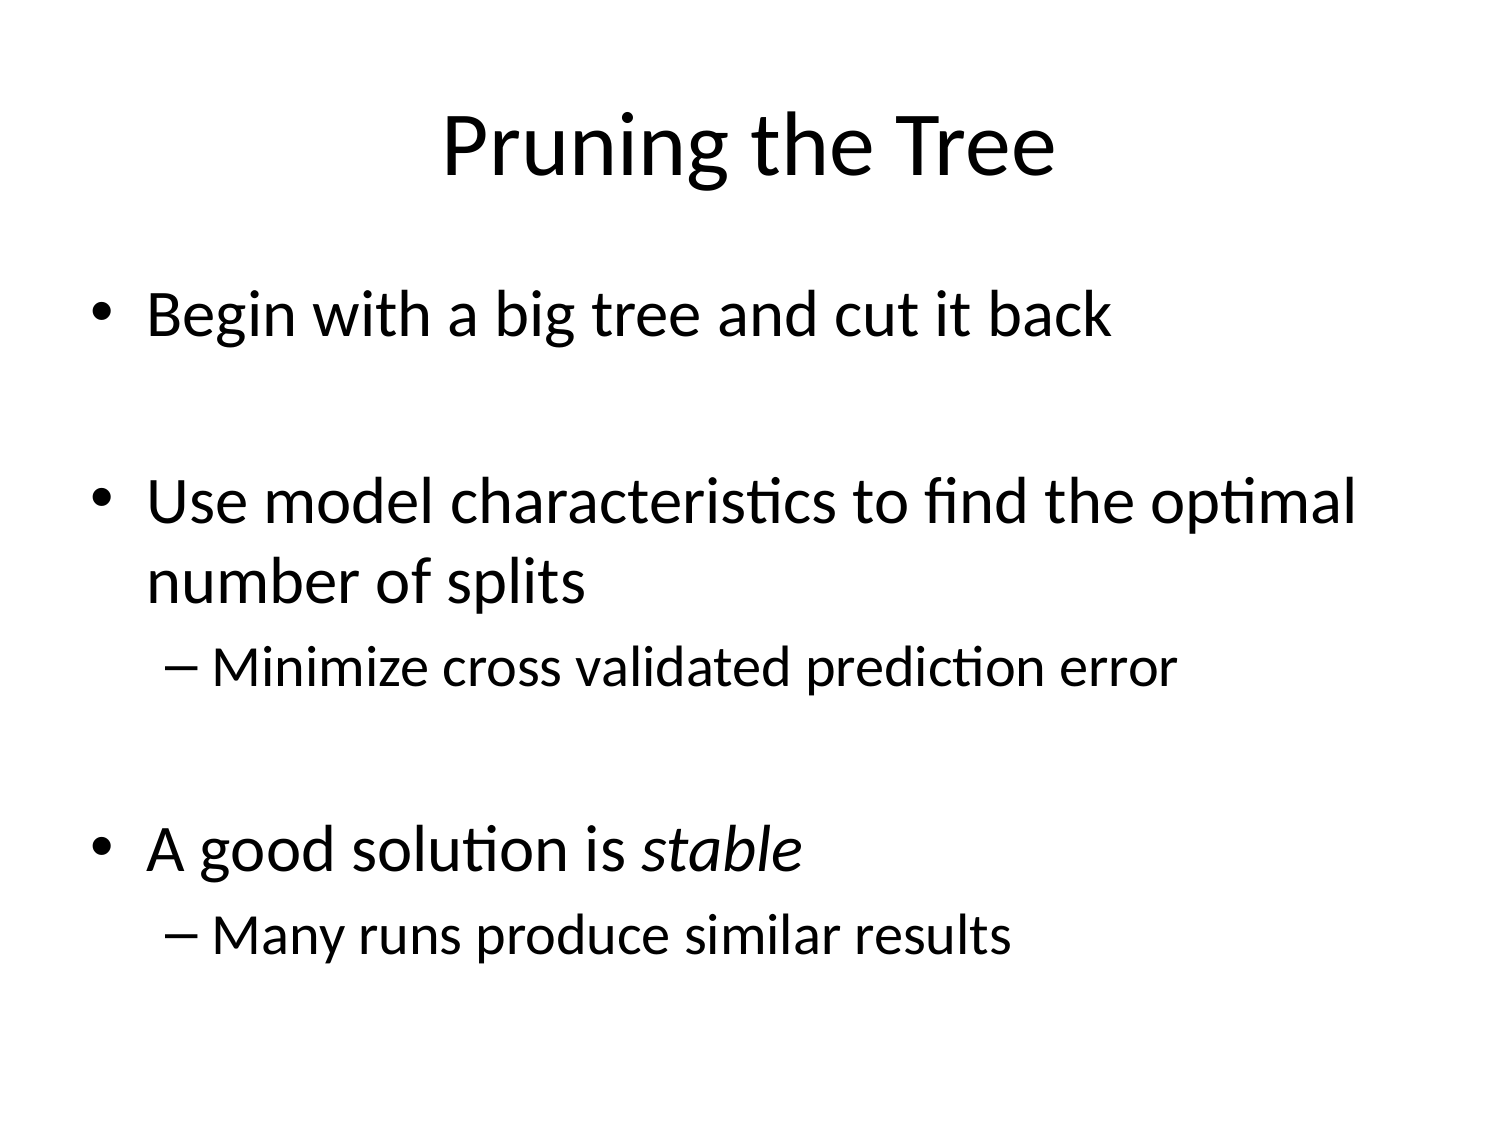

# Pruning the Tree
Begin with a big tree and cut it back

Use model characteristics to find the optimal number of splits
Minimize cross validated prediction error

A good solution is stable
Many runs produce similar results